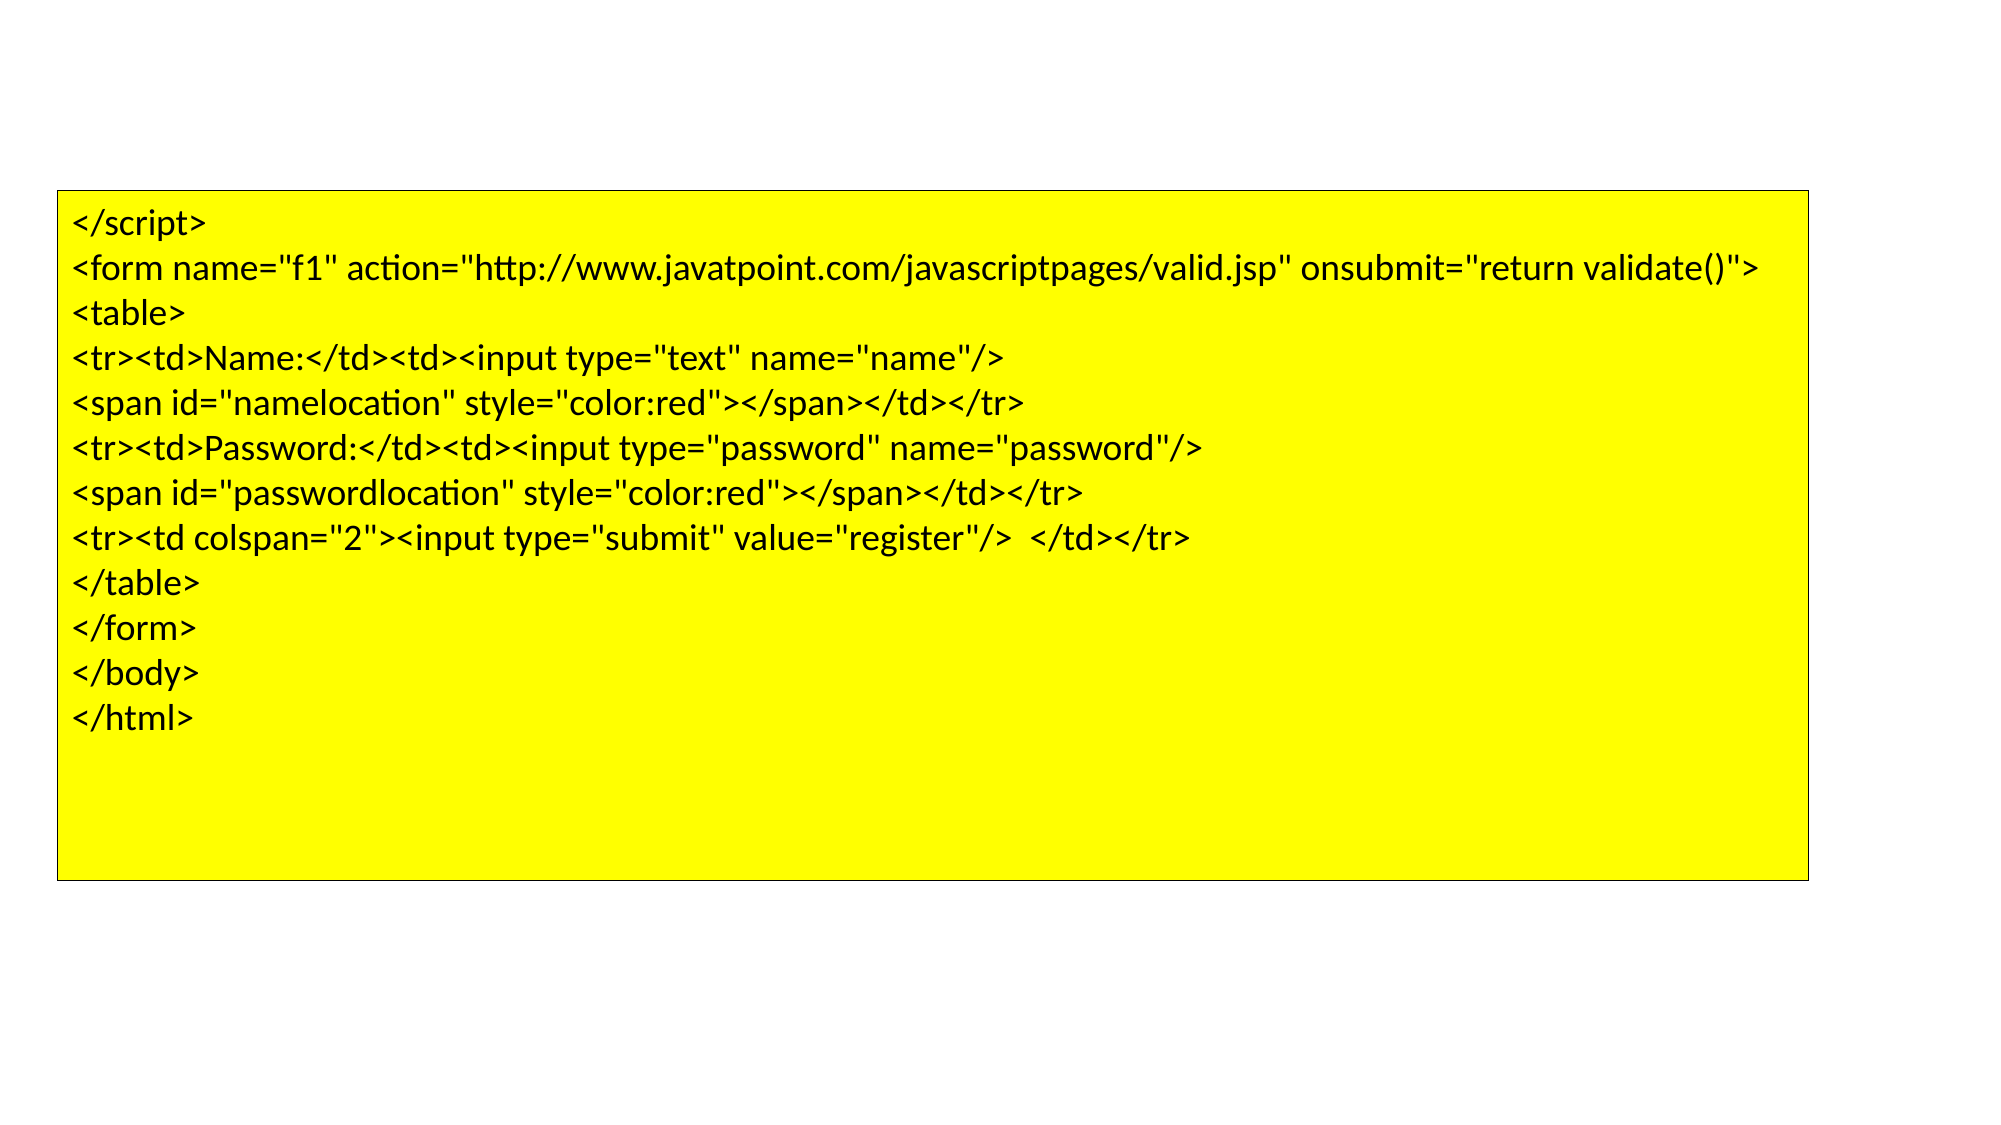

</script>
<form name="f1" action="http://www.javatpoint.com/javascriptpages/valid.jsp" onsubmit="return validate()">
<table>
<tr><td>Name:</td><td><input type="text" name="name"/>
<span id="namelocation" style="color:red"></span></td></tr>
<tr><td>Password:</td><td><input type="password" name="password"/>
<span id="passwordlocation" style="color:red"></span></td></tr>
<tr><td colspan="2"><input type="submit" value="register"/>  </td></tr>
</table>
</form>
</body>
</html>